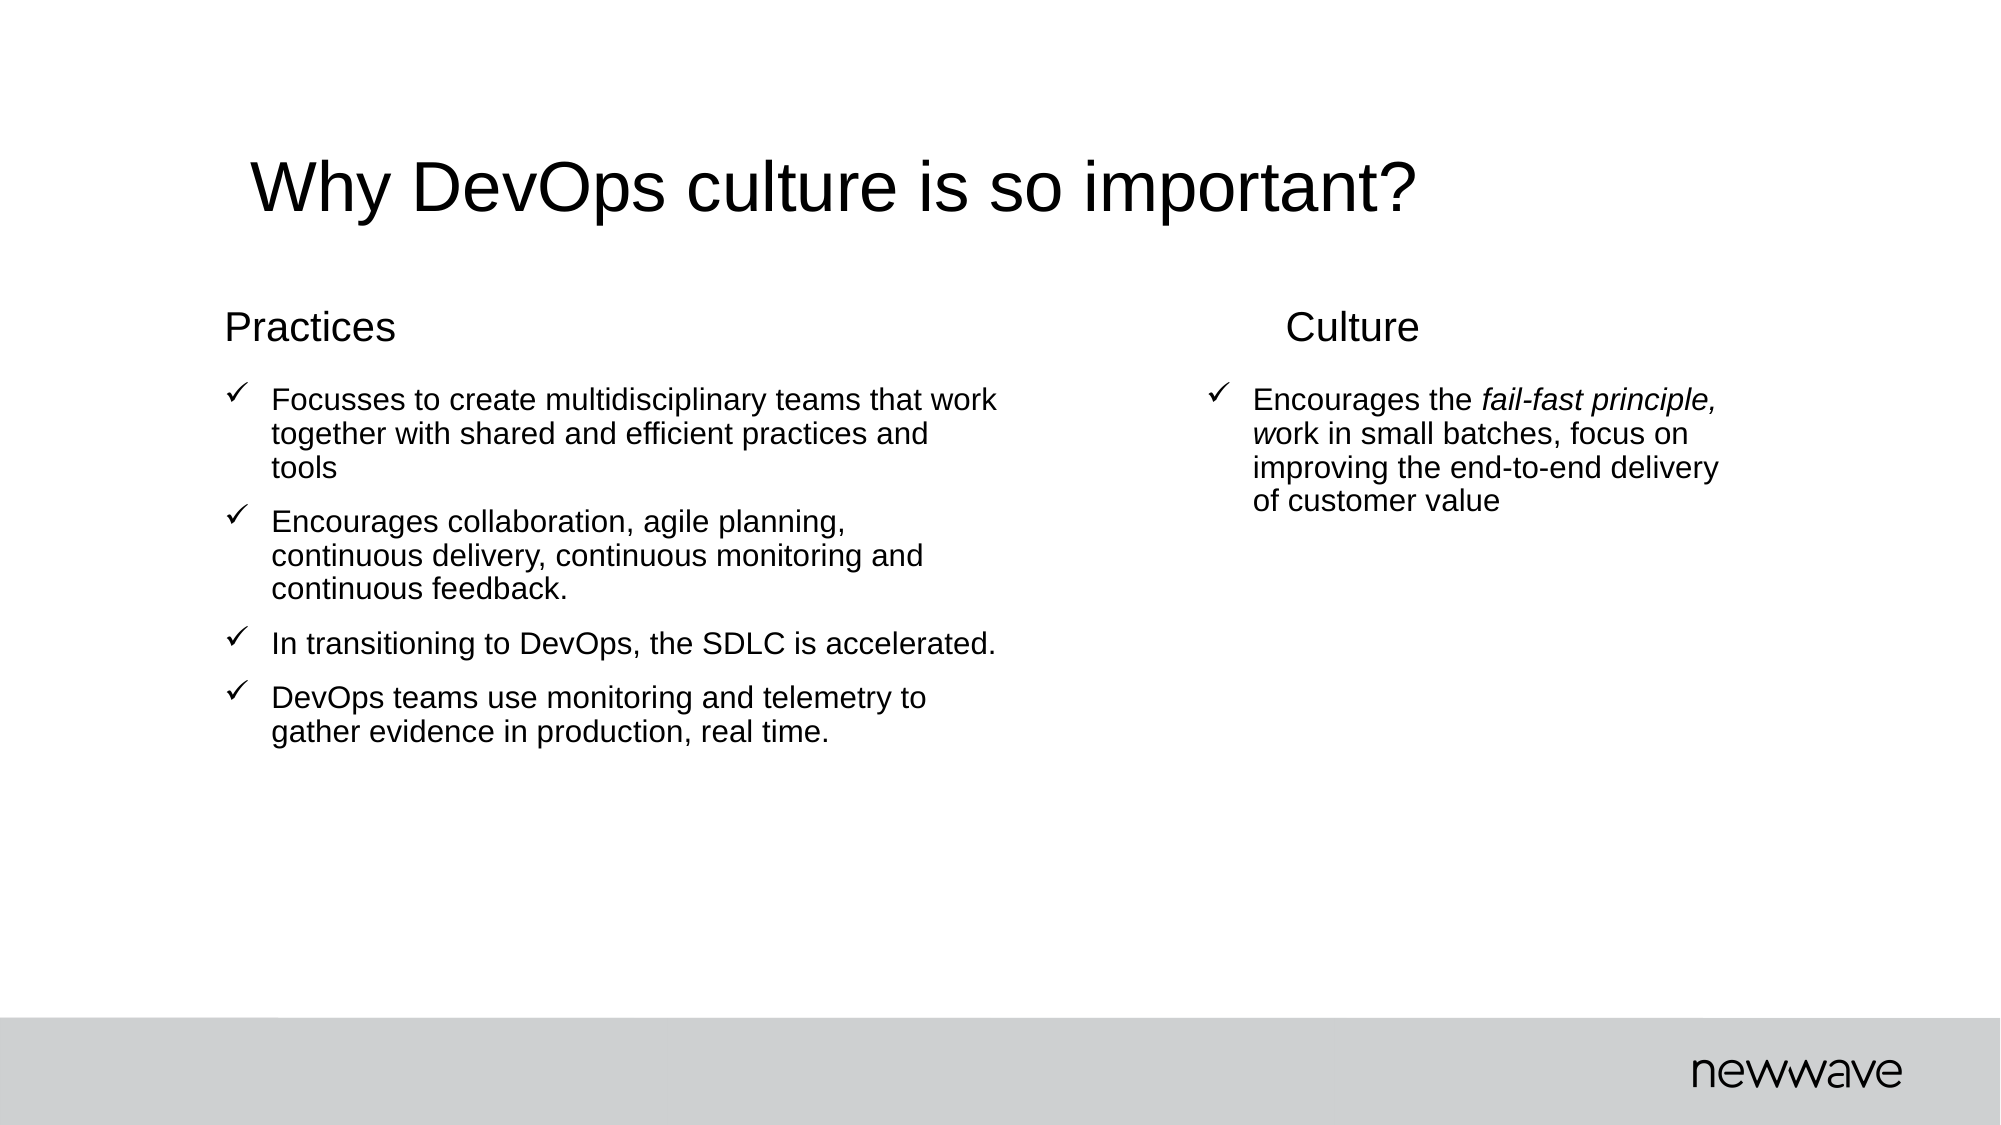

Why DevOps culture is so important?
Practices
Culture
Focusses to create multidisciplinary teams that work together with shared and efficient practices and tools
Encourages collaboration, agile planning, continuous delivery, continuous monitoring and continuous feedback.
In transitioning to DevOps, the SDLC is accelerated.
DevOps teams use monitoring and telemetry to gather evidence in production, real time.
Encourages the fail-fast principle, work in small batches, focus on improving the end-to-end delivery of customer value